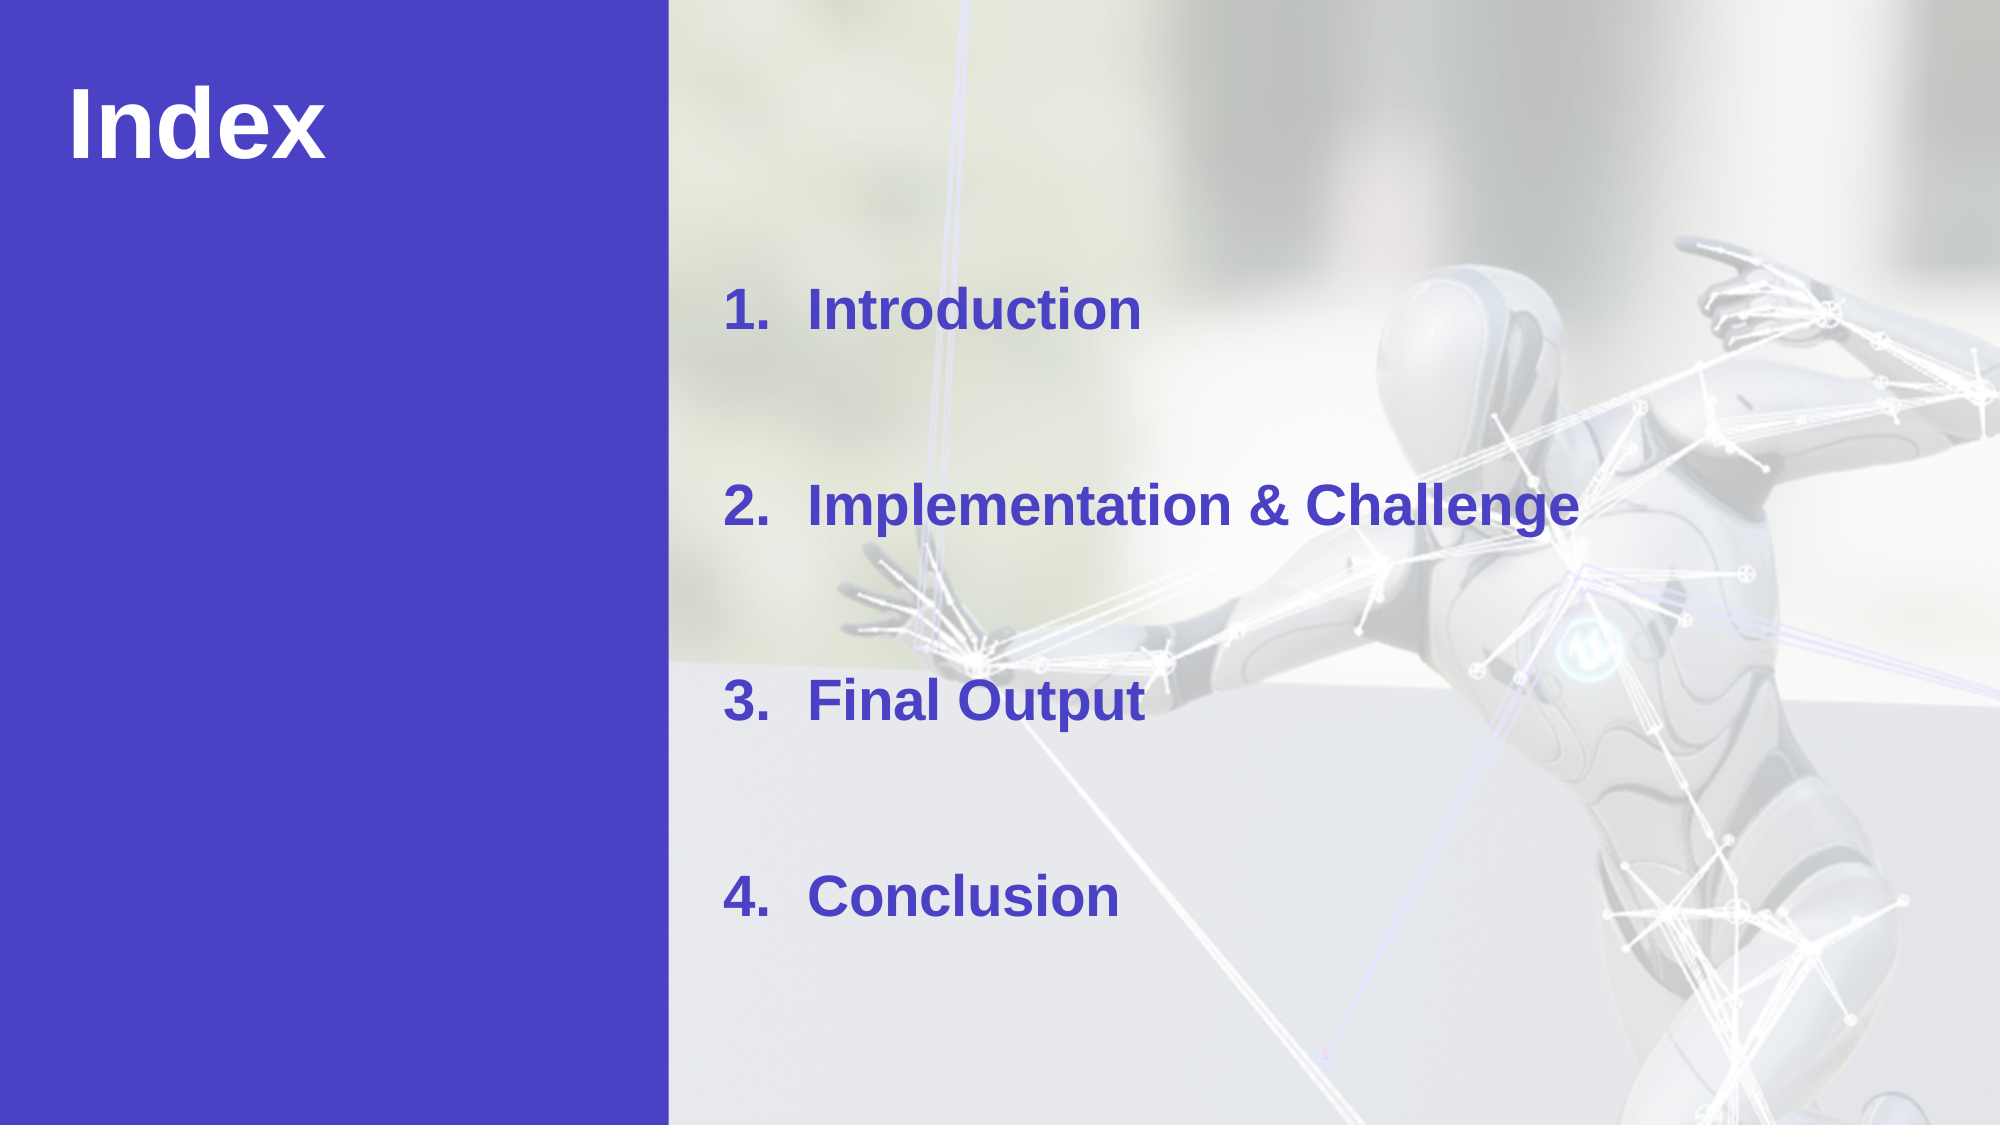

# Index
Introduction
Implementation & Challenge
Final Output
Conclusion